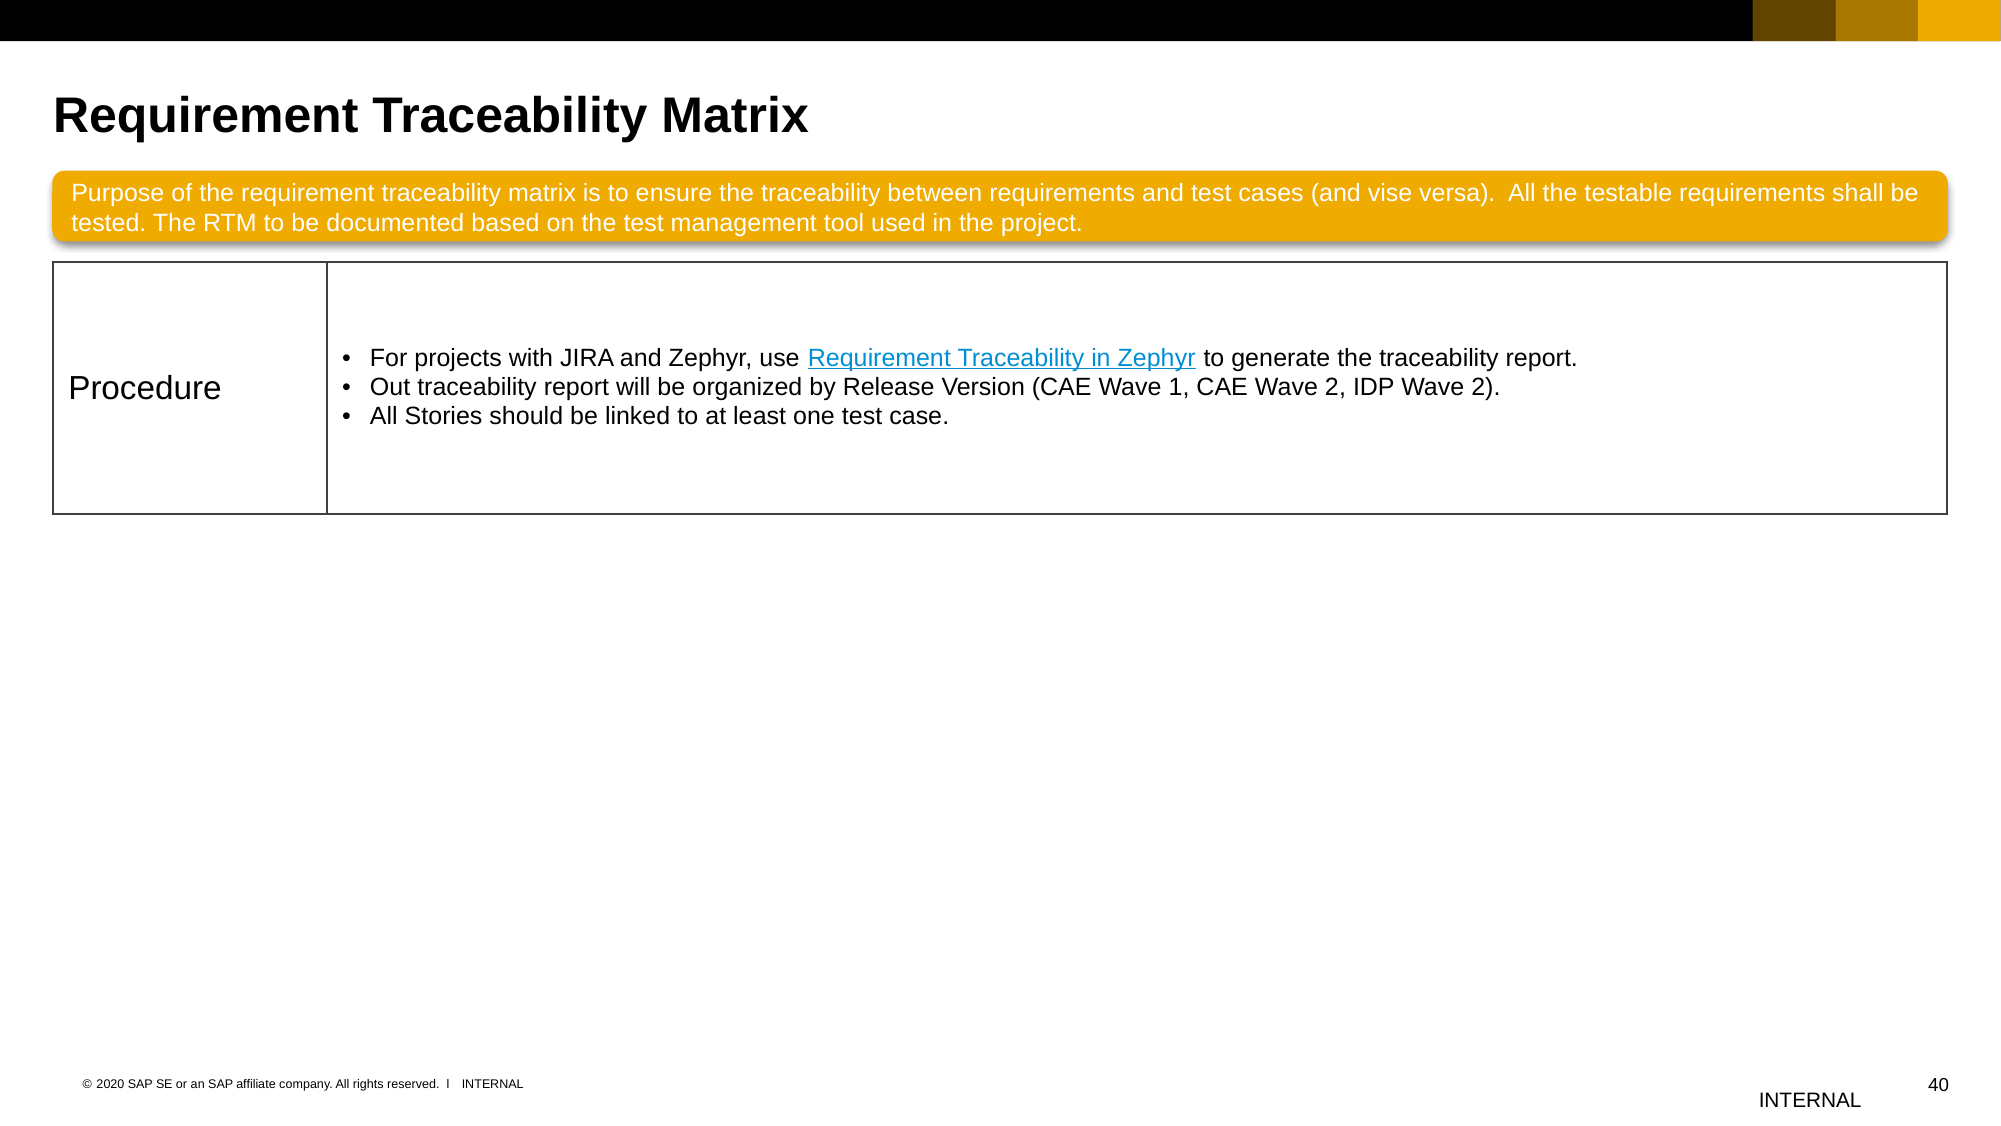

# Requirement Traceability Matrix
Purpose of the requirement traceability matrix is to ensure the traceability between requirements and test cases (and vise versa).  All the testable requirements shall be tested. The RTM to be documented based on the test management tool used in the project.
| Procedure | For projects with JIRA and Zephyr, use Requirement Traceability in Zephyr to generate the traceability report. Out traceability report will be organized by Release Version (CAE Wave 1, CAE Wave 2, IDP Wave 2). All Stories should be linked to at least one test case. |
| --- | --- |